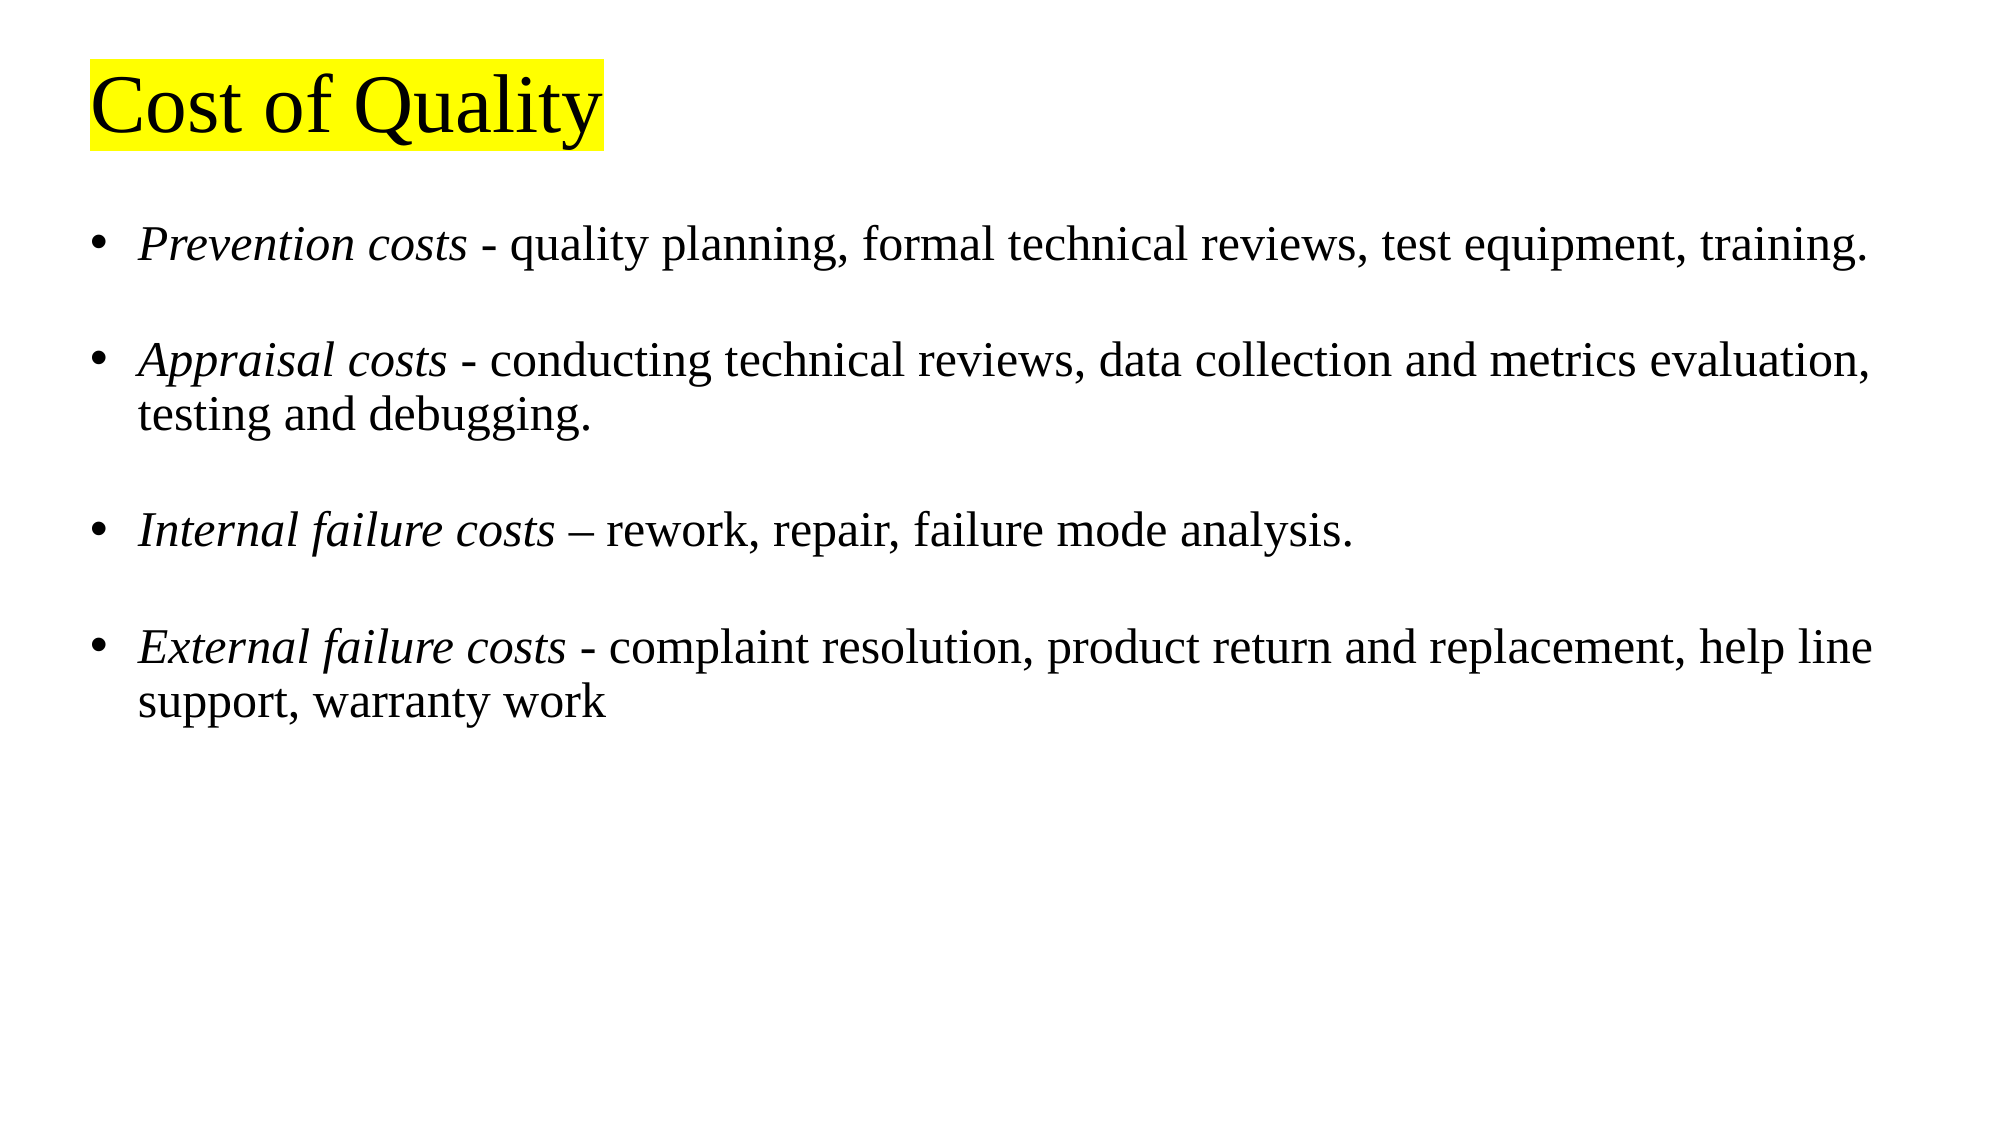

# Cost of Quality
Prevention costs - quality planning, formal technical reviews, test equipment, training.
Appraisal costs - conducting technical reviews, data collection and metrics evaluation, testing and debugging.
Internal failure costs – rework, repair, failure mode analysis.
External failure costs - complaint resolution, product return and replacement, help line support, warranty work
95